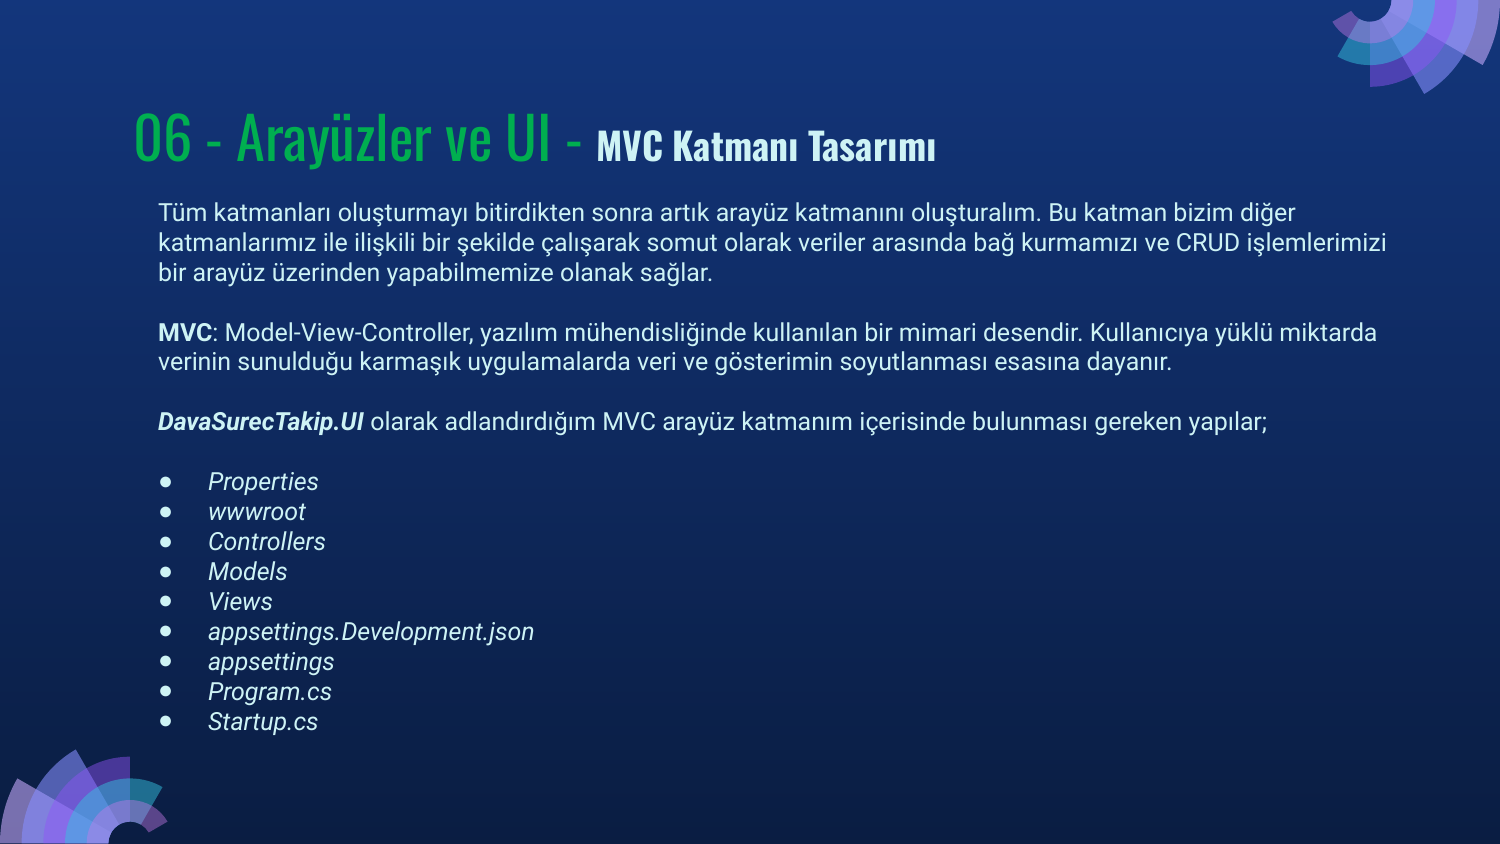

06 - Arayüzler ve UI - MVC Katmanı Tasarımı
# Tüm katmanları oluşturmayı bitirdikten sonra artık arayüz katmanını oluşturalım. Bu katman bizim diğer katmanlarımız ile ilişkili bir şekilde çalışarak somut olarak veriler arasında bağ kurmamızı ve CRUD işlemlerimizi bir arayüz üzerinden yapabilmemize olanak sağlar.

MVC: Model-View-Controller, yazılım mühendisliğinde kullanılan bir mimari desendir. Kullanıcıya yüklü miktarda verinin sunulduğu karmaşık uygulamalarda veri ve gösterimin soyutlanması esasına dayanır.

DavaSurecTakip.UI olarak adlandırdığım MVC arayüz katmanım içerisinde bulunması gereken yapılar;

Properties
wwwroot
Controllers
Models
Views
appsettings.Development.json
appsettings
Program.cs
Startup.cs